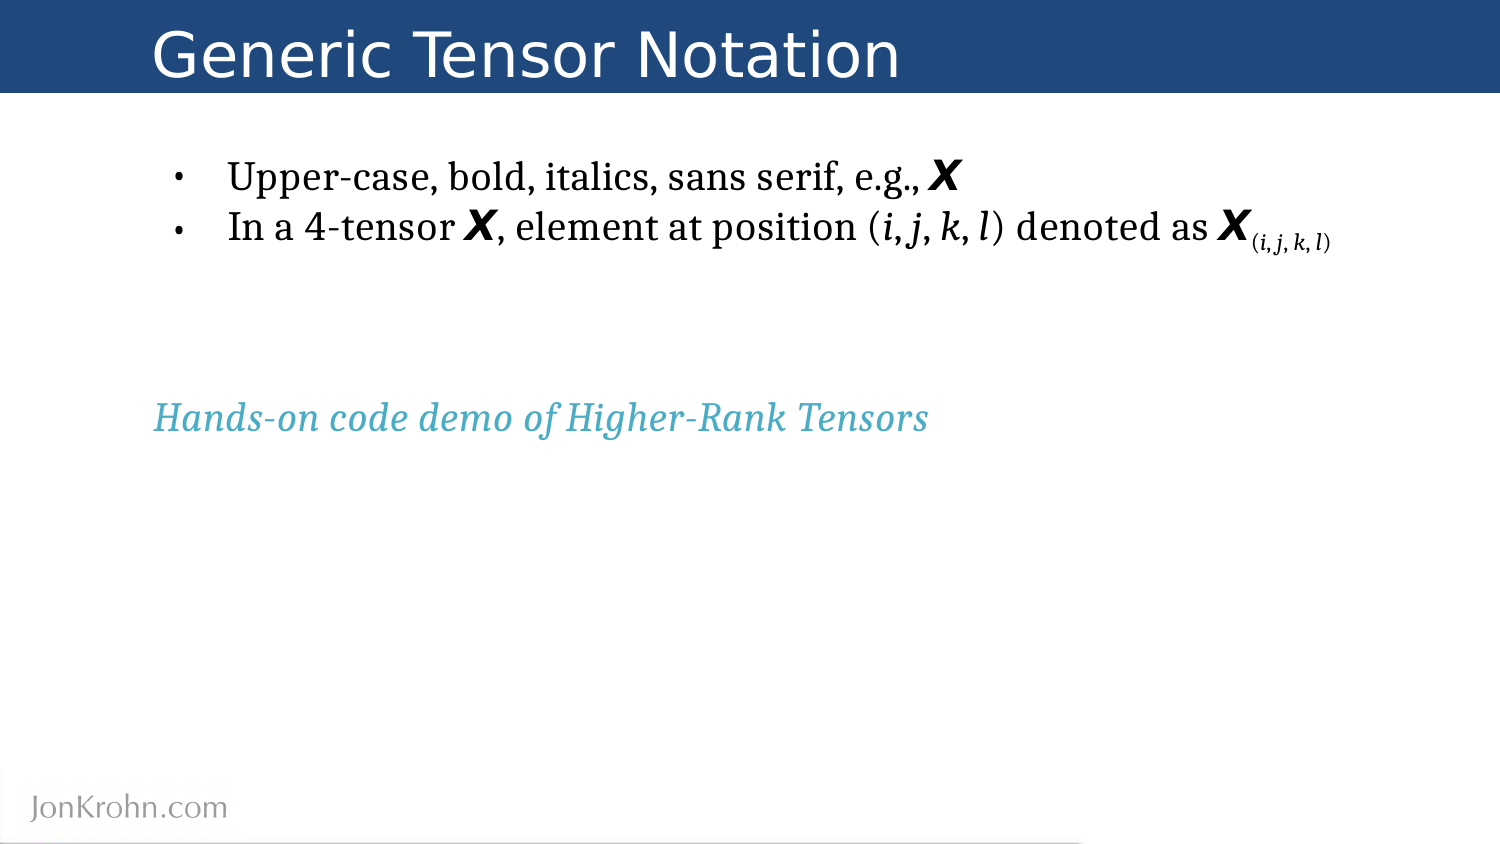

# Generic Tensor Notation
Upper-case, bold, italics, sans serif, e.g., X
In a 4-tensor X, element at position (i, j, k, l) denoted as X(i, j, k, l)

Hands-on code demo of Higher-Rank Tensors